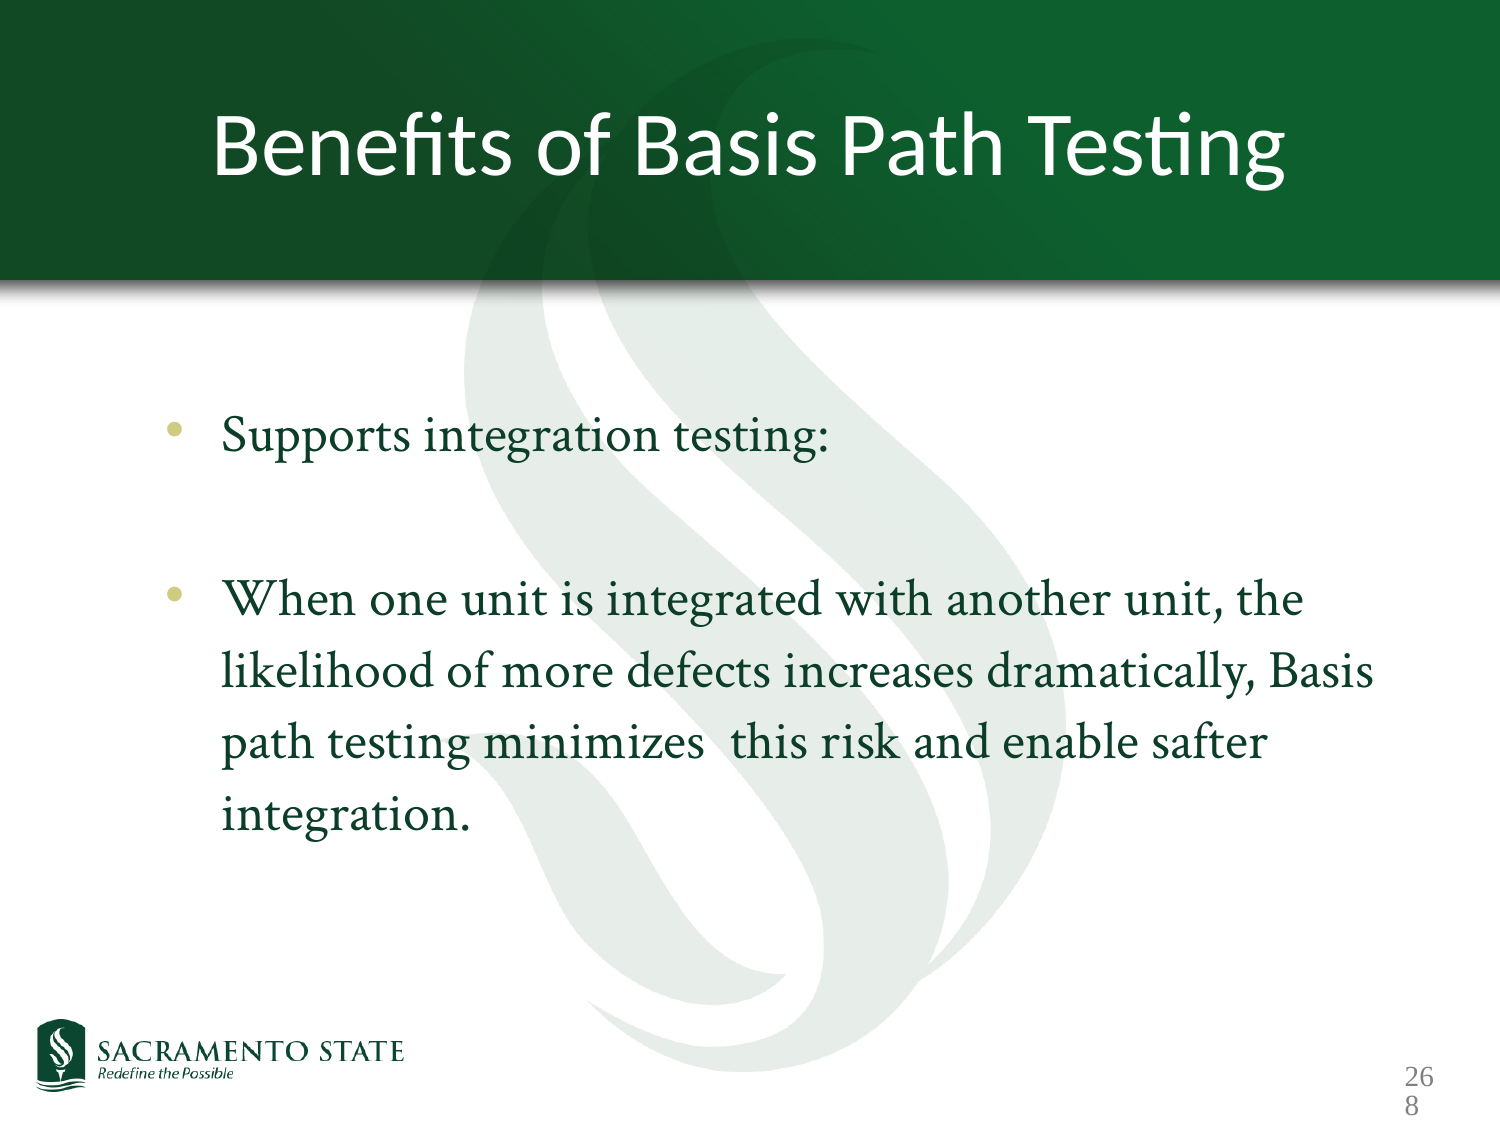

# Benefits of Basis Path Testing
Supports integration testing:

When one unit is integrated with another unit, the likelihood of more defects increases dramatically, Basis path testing minimizes  this risk and enable safter integration.
268